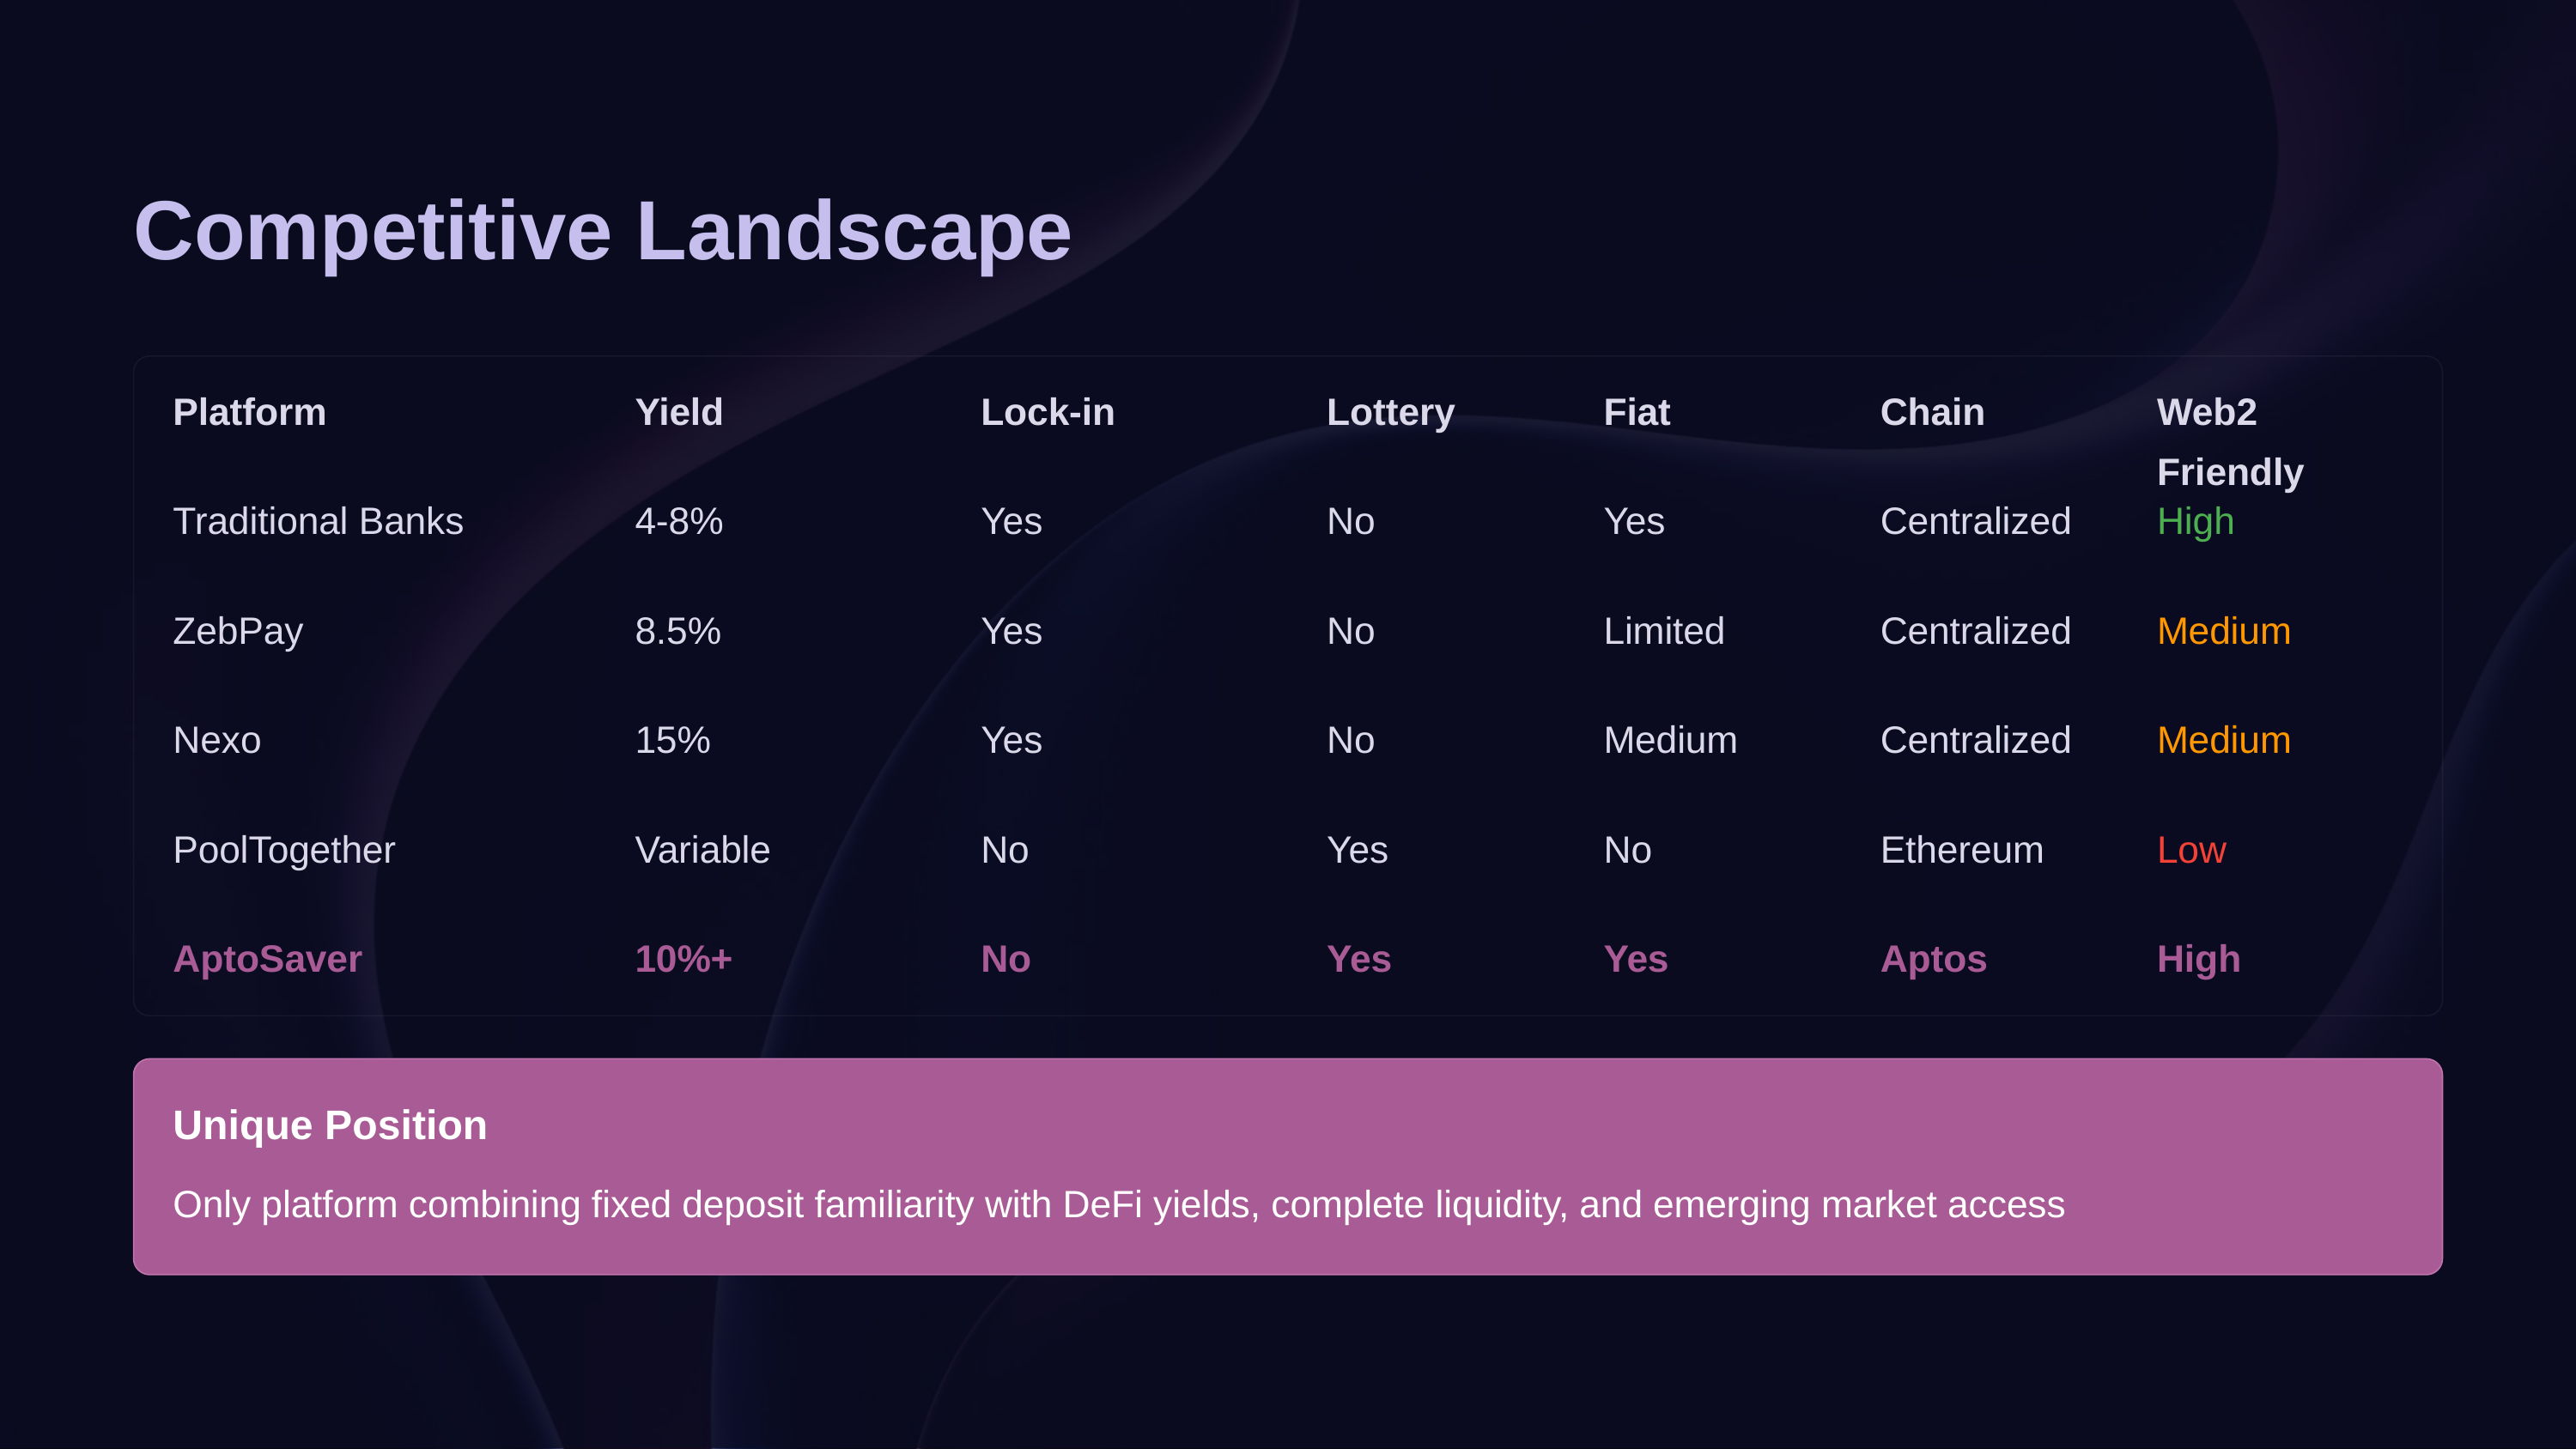

Competitive Landscape

Platform
Yield
Lock-in
Lottery
Fiat
Chain
Web2 Friendly

Traditional Banks
4-8%
Yes
No
Yes
Centralized
High

ZebPay
8.5%
Yes
No
Limited
Centralized
Medium

Nexo
15%
Yes
No
Medium
Centralized
Medium

PoolTogether
Variable
No
Yes
No
Ethereum
Low

AptoSaver
10%+
No
Yes
Yes
Aptos
High

Unique Position
Only platform combining fixed deposit familiarity with DeFi yields, complete liquidity, and emerging market access